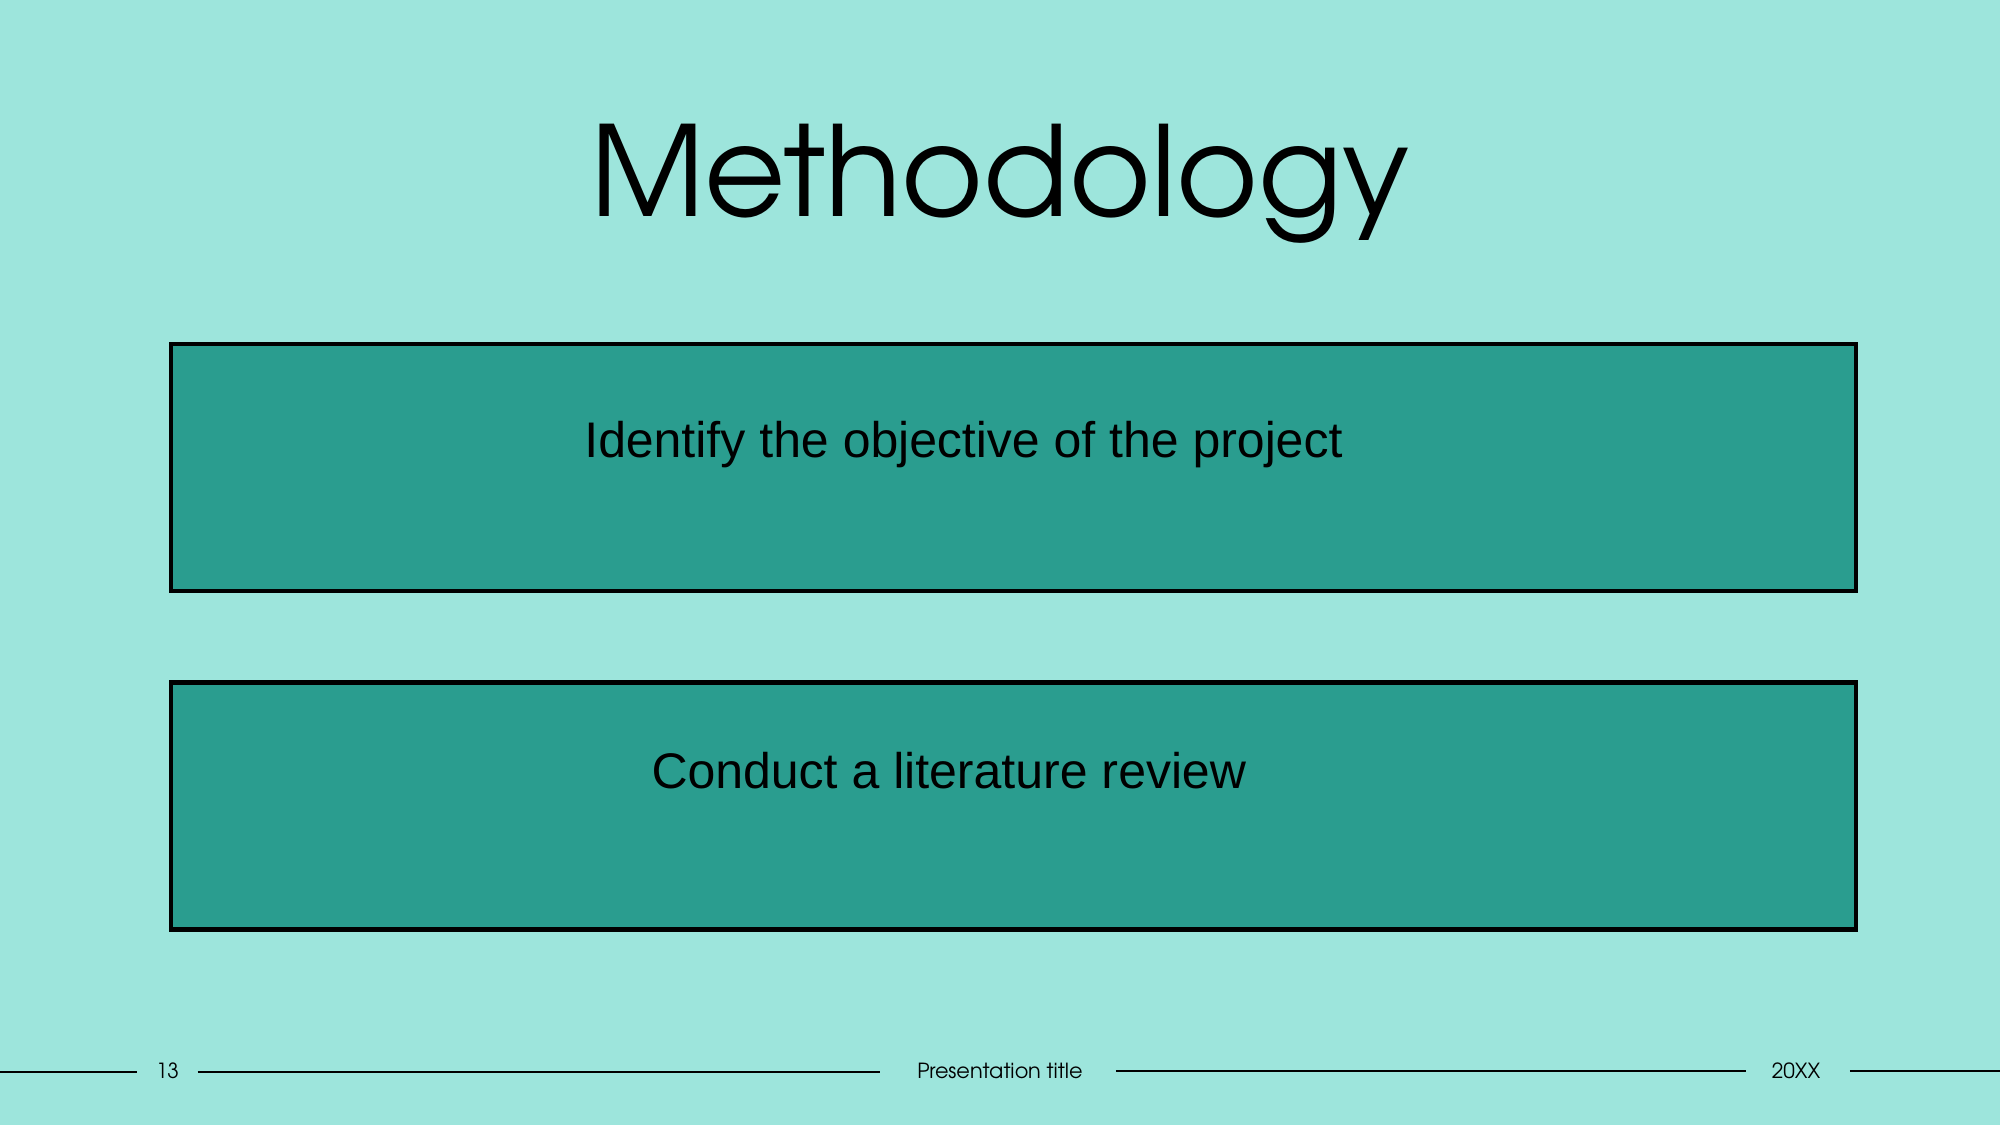

# Methodology

Identify the objective of the project

Conduct a literature review
13
Presentation title
20XX